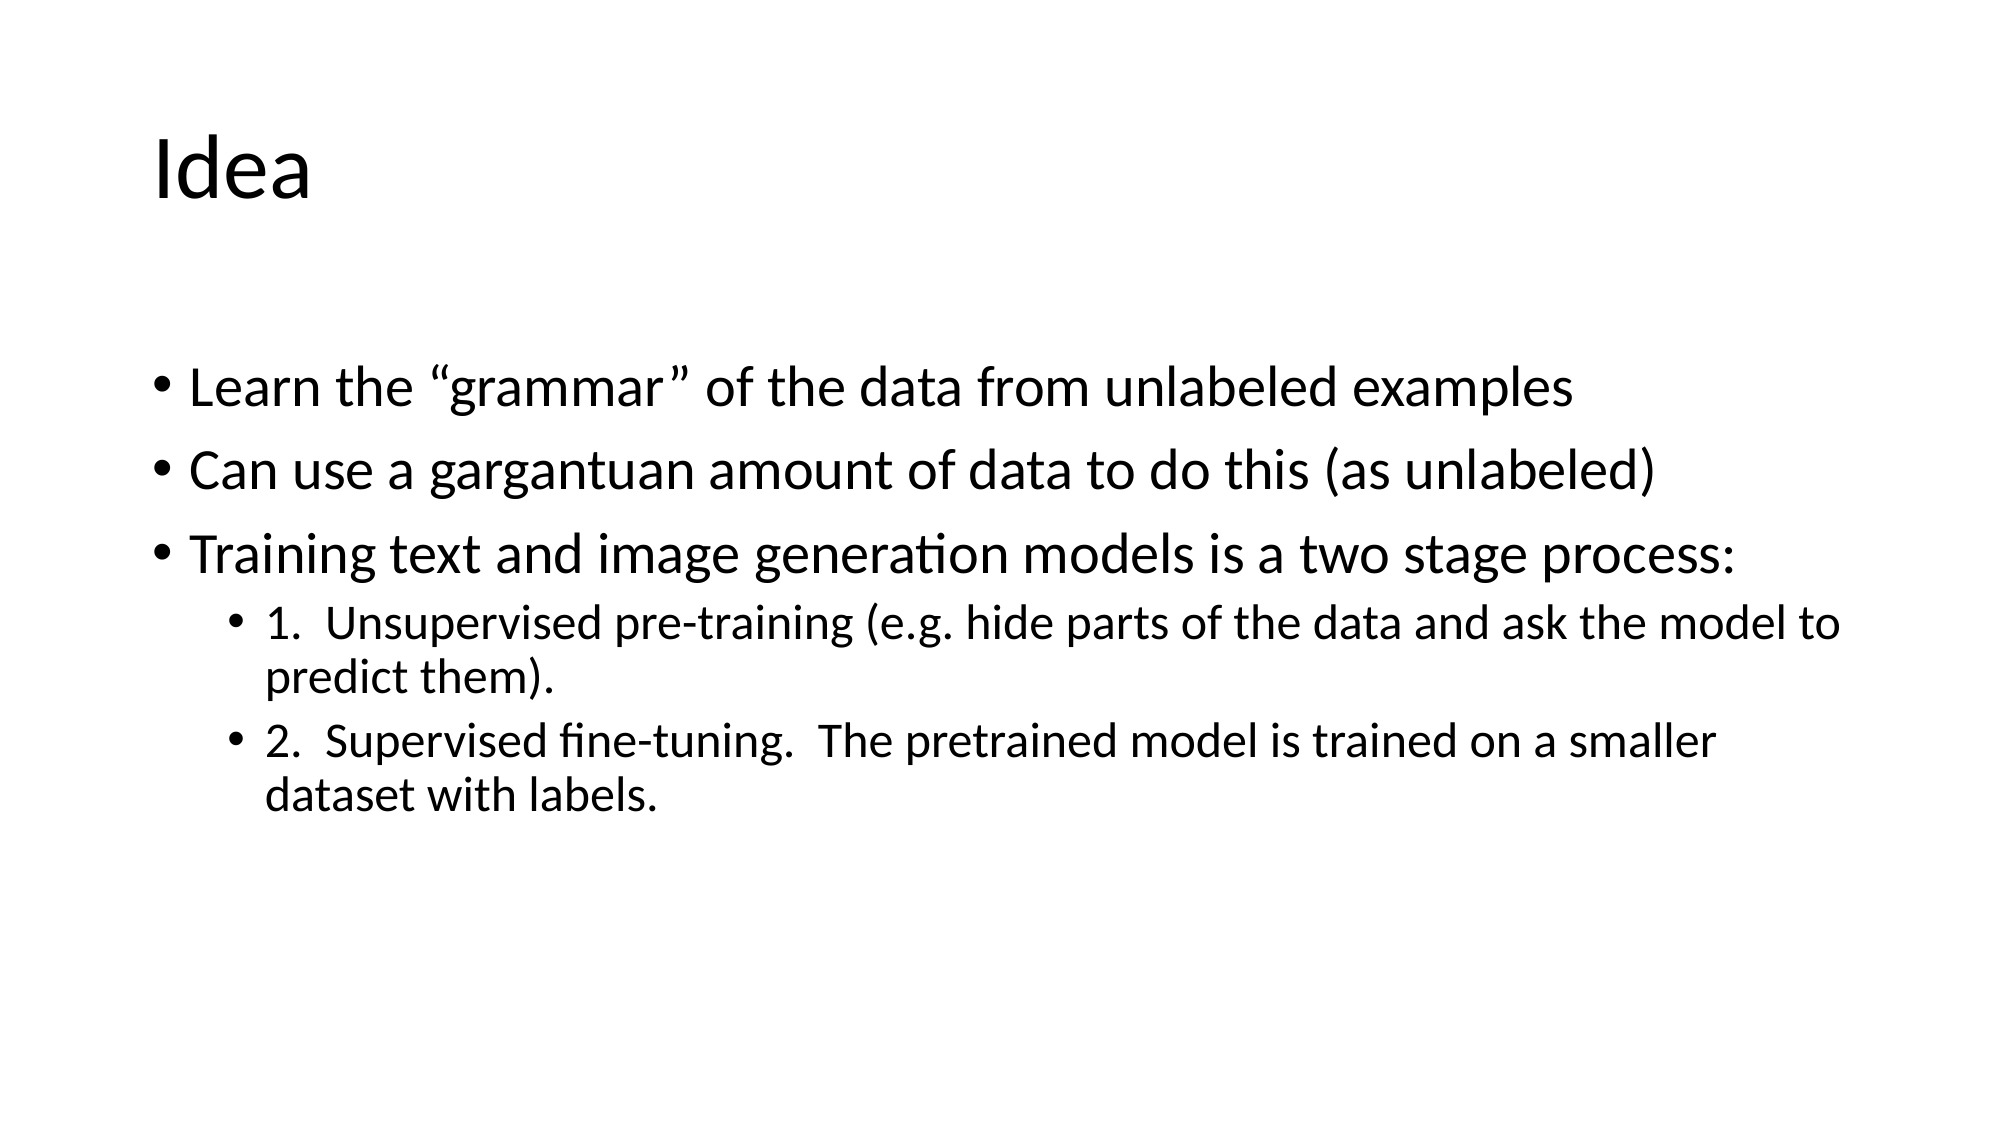

# Idea
Learn the “grammar” of the data from unlabeled examples
Can use a gargantuan amount of data to do this (as unlabeled)
Training text and image generation models is a two stage process:
1.  Unsupervised pre-training (e.g. hide parts of the data and ask the model to predict them).
2.  Supervised fine-tuning.  The pretrained model is trained on a smaller dataset with labels.